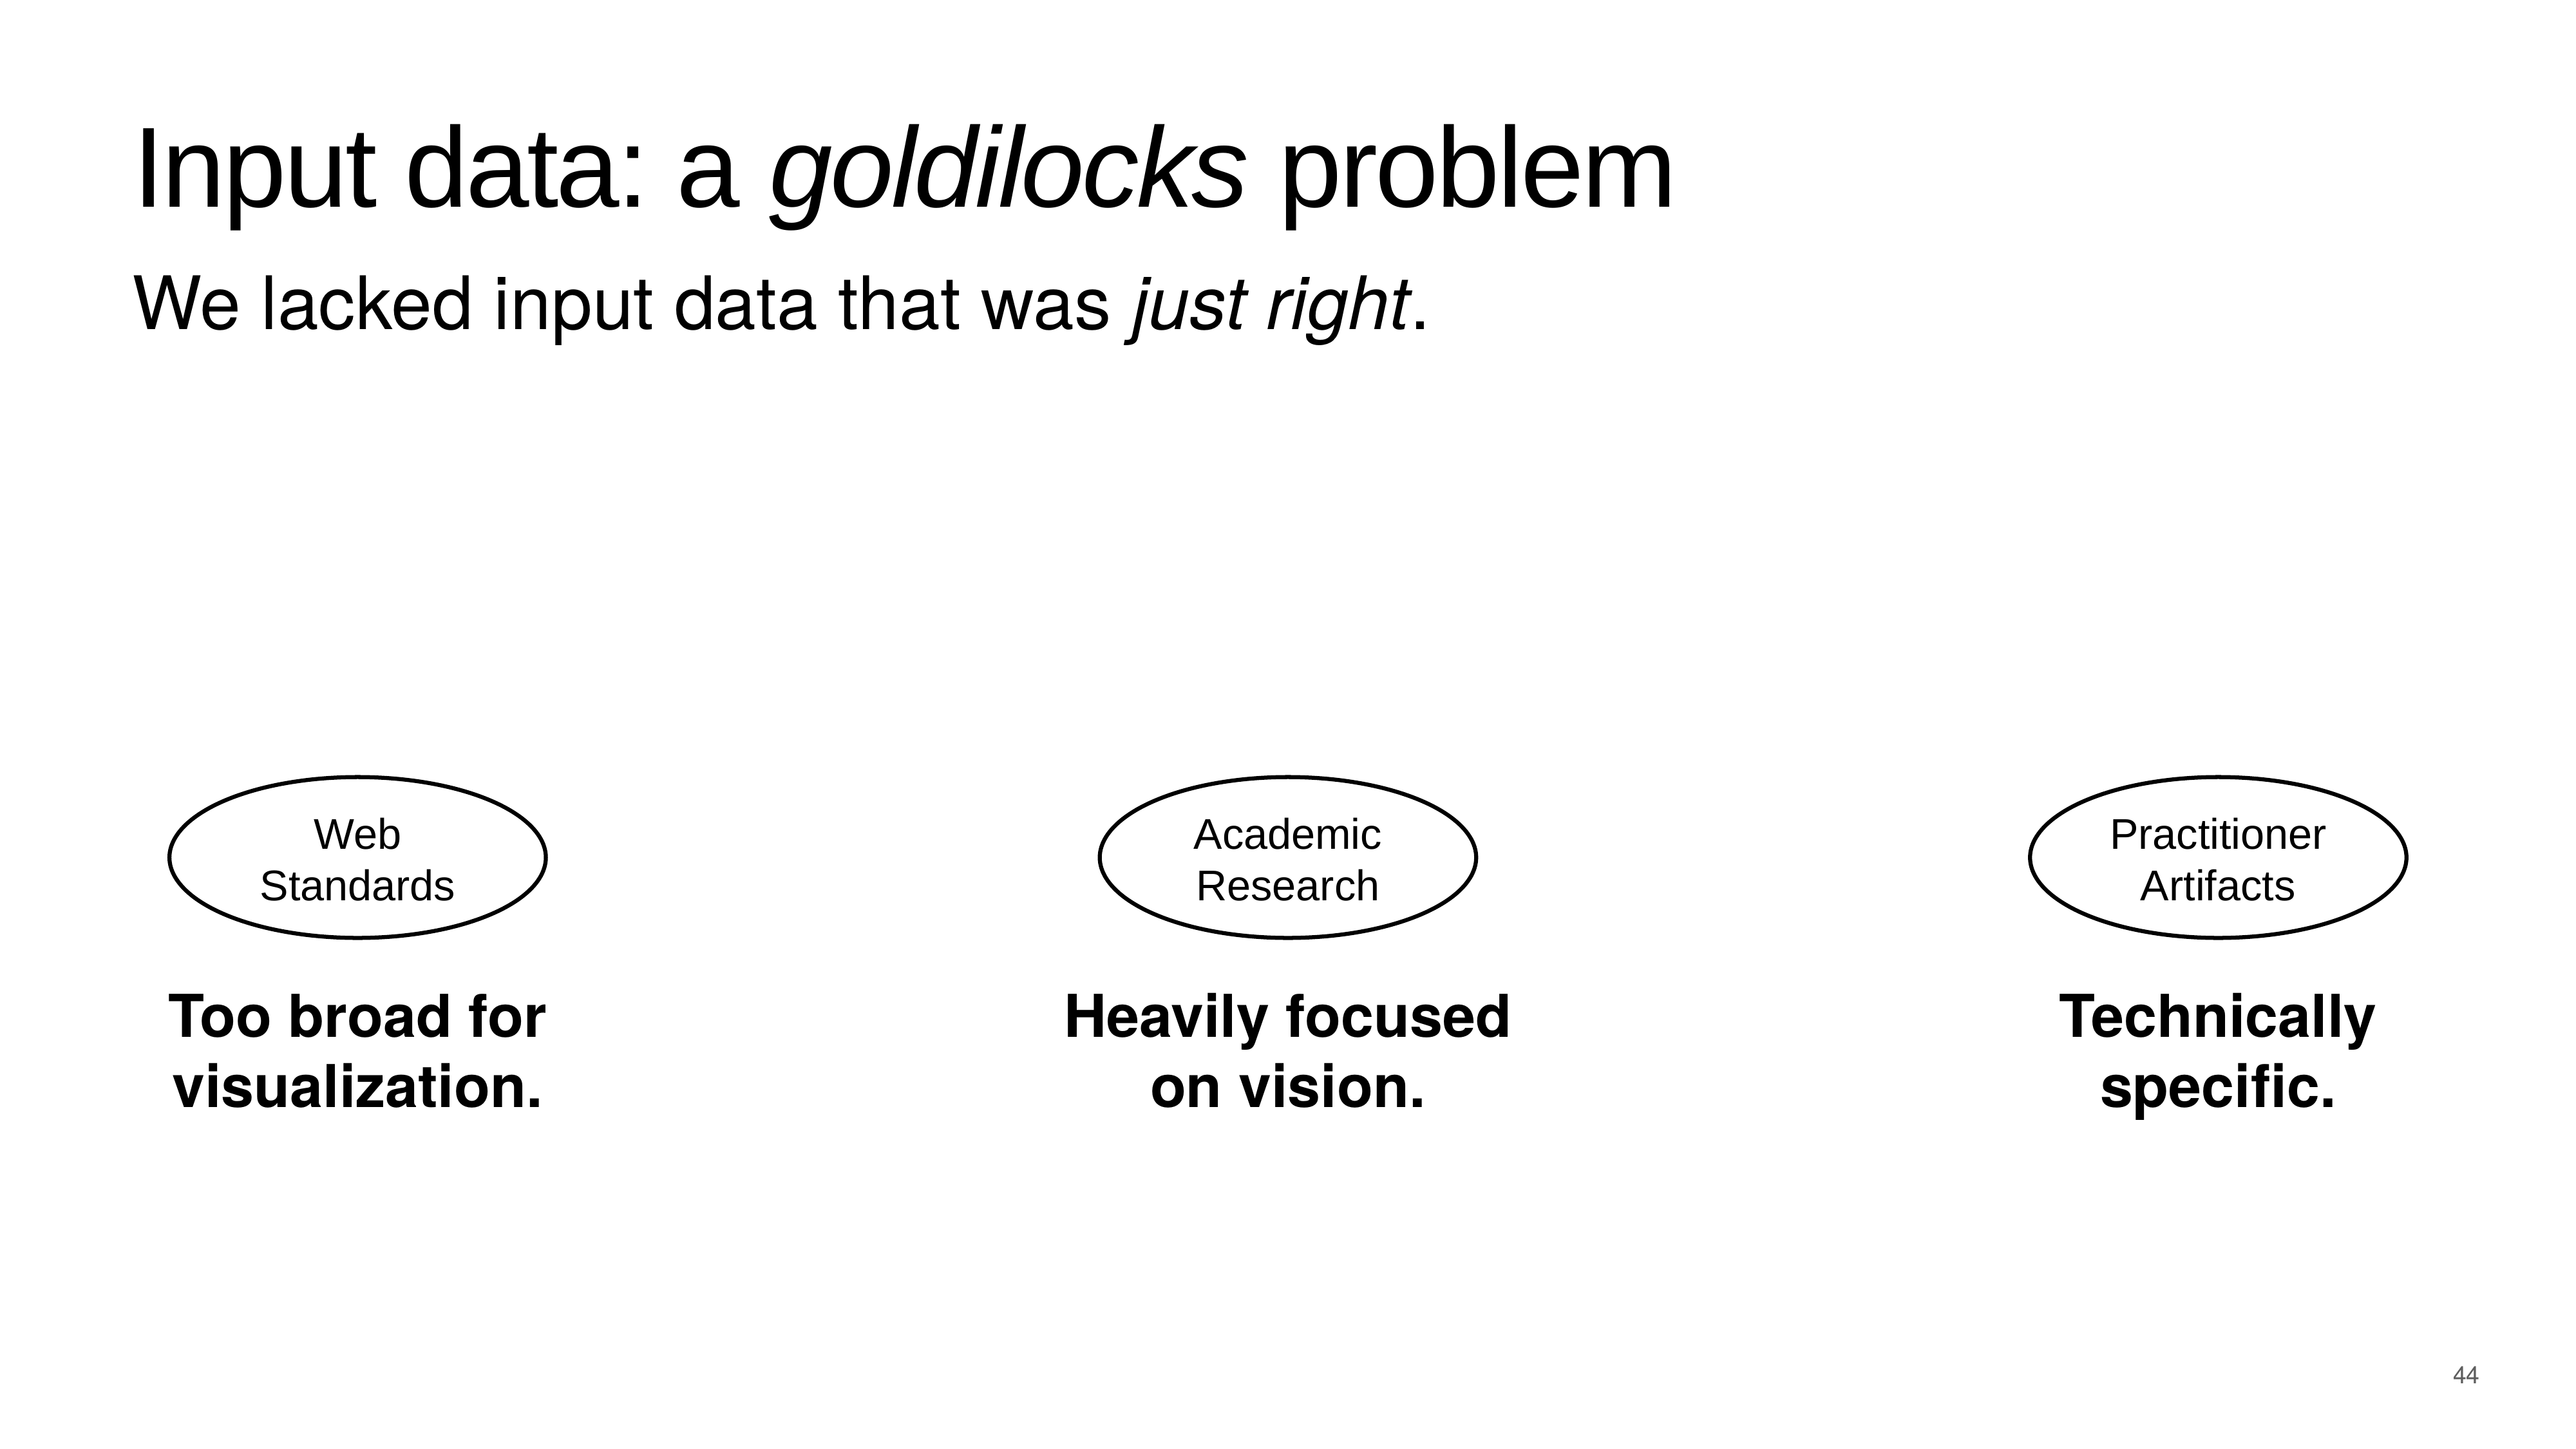

# Input data: a goldilocks problem
We lacked input data that was just right.
Web Standards
Academic Research
Practitioner Artifacts
Too broad for visualization.
Heavily focused on vision.
Technically specific.
44